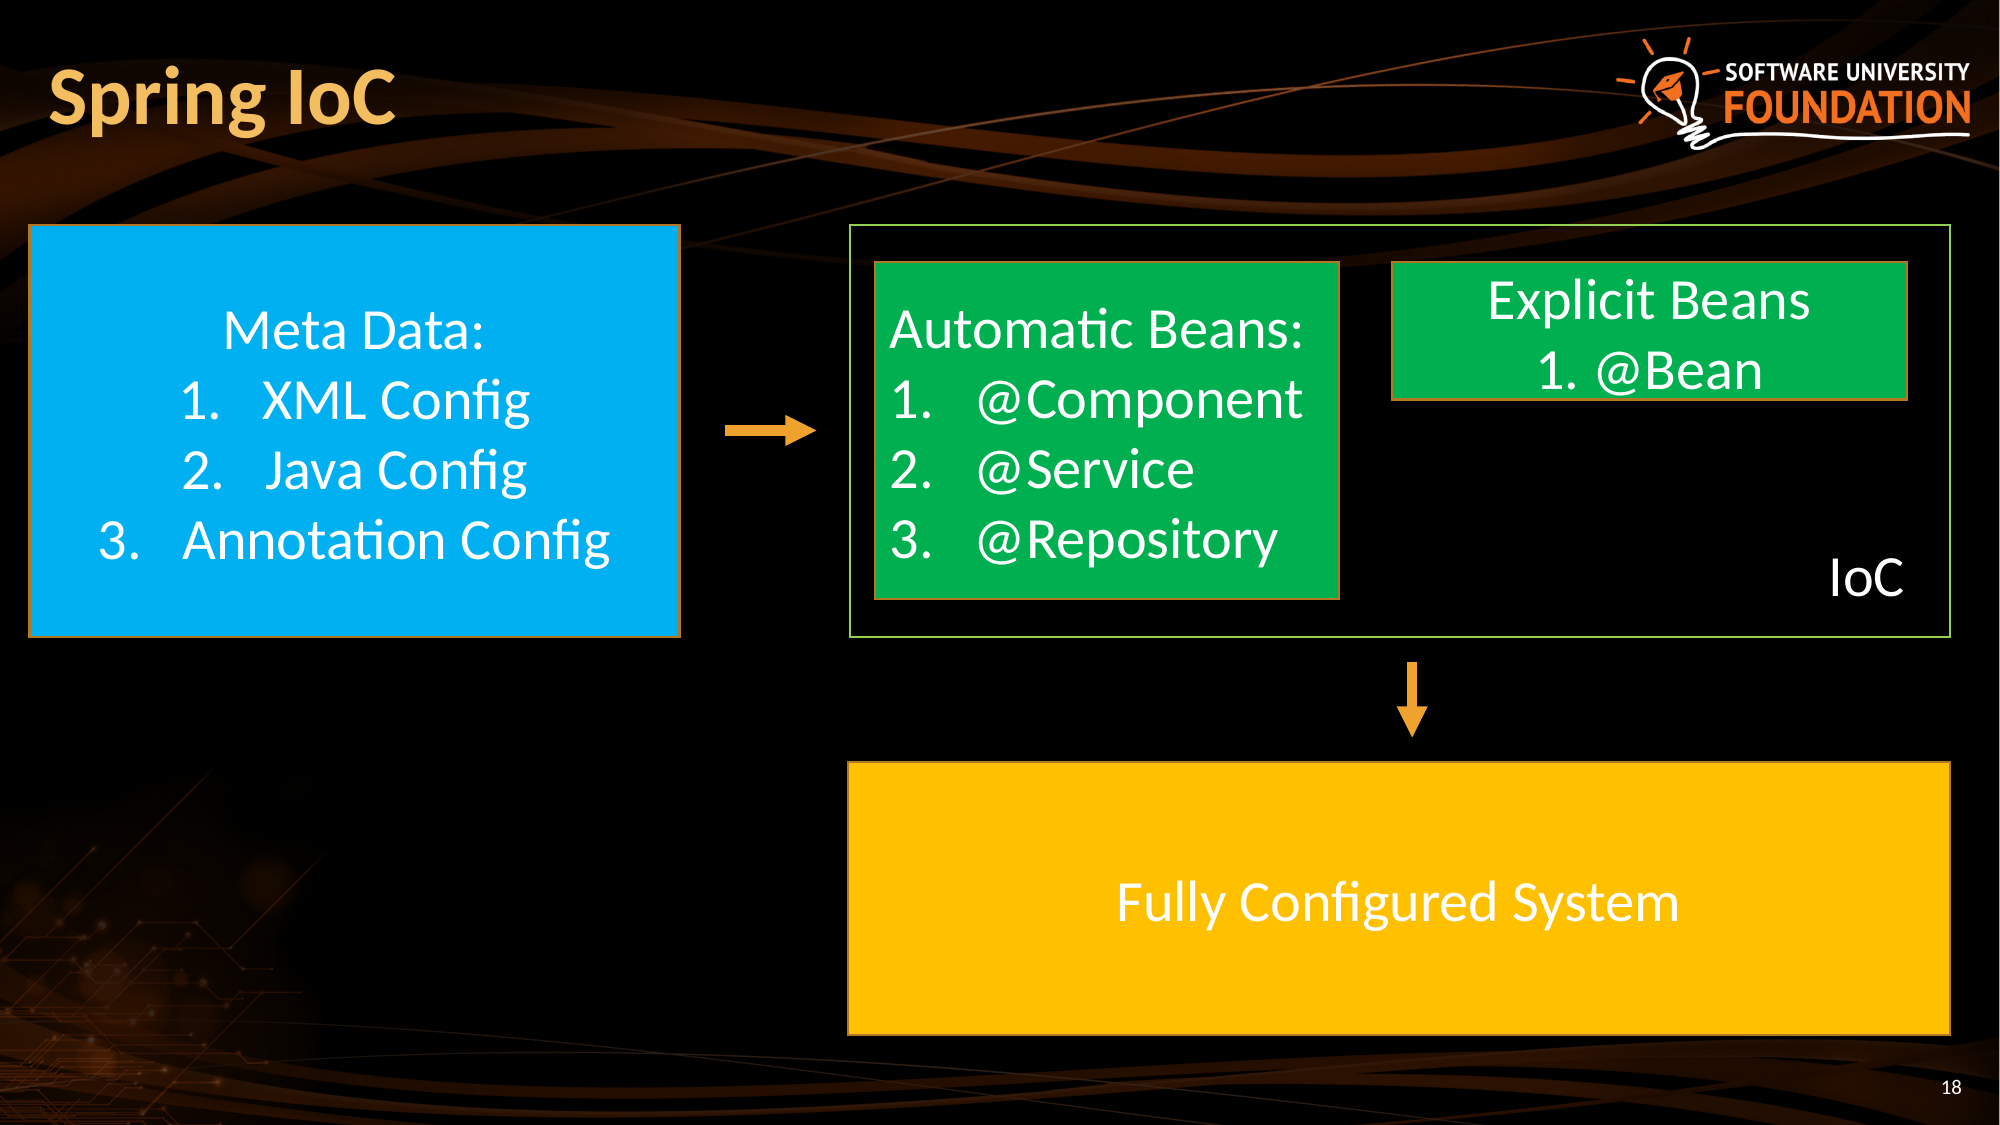

# Spring IoC
Meta Data:
XML Config
Java Config
Annotation Config

Automatic Beans:
@Component
@Service
@Repository
Explicit Beans
1. @Bean
IoC
Fully Configured System
18